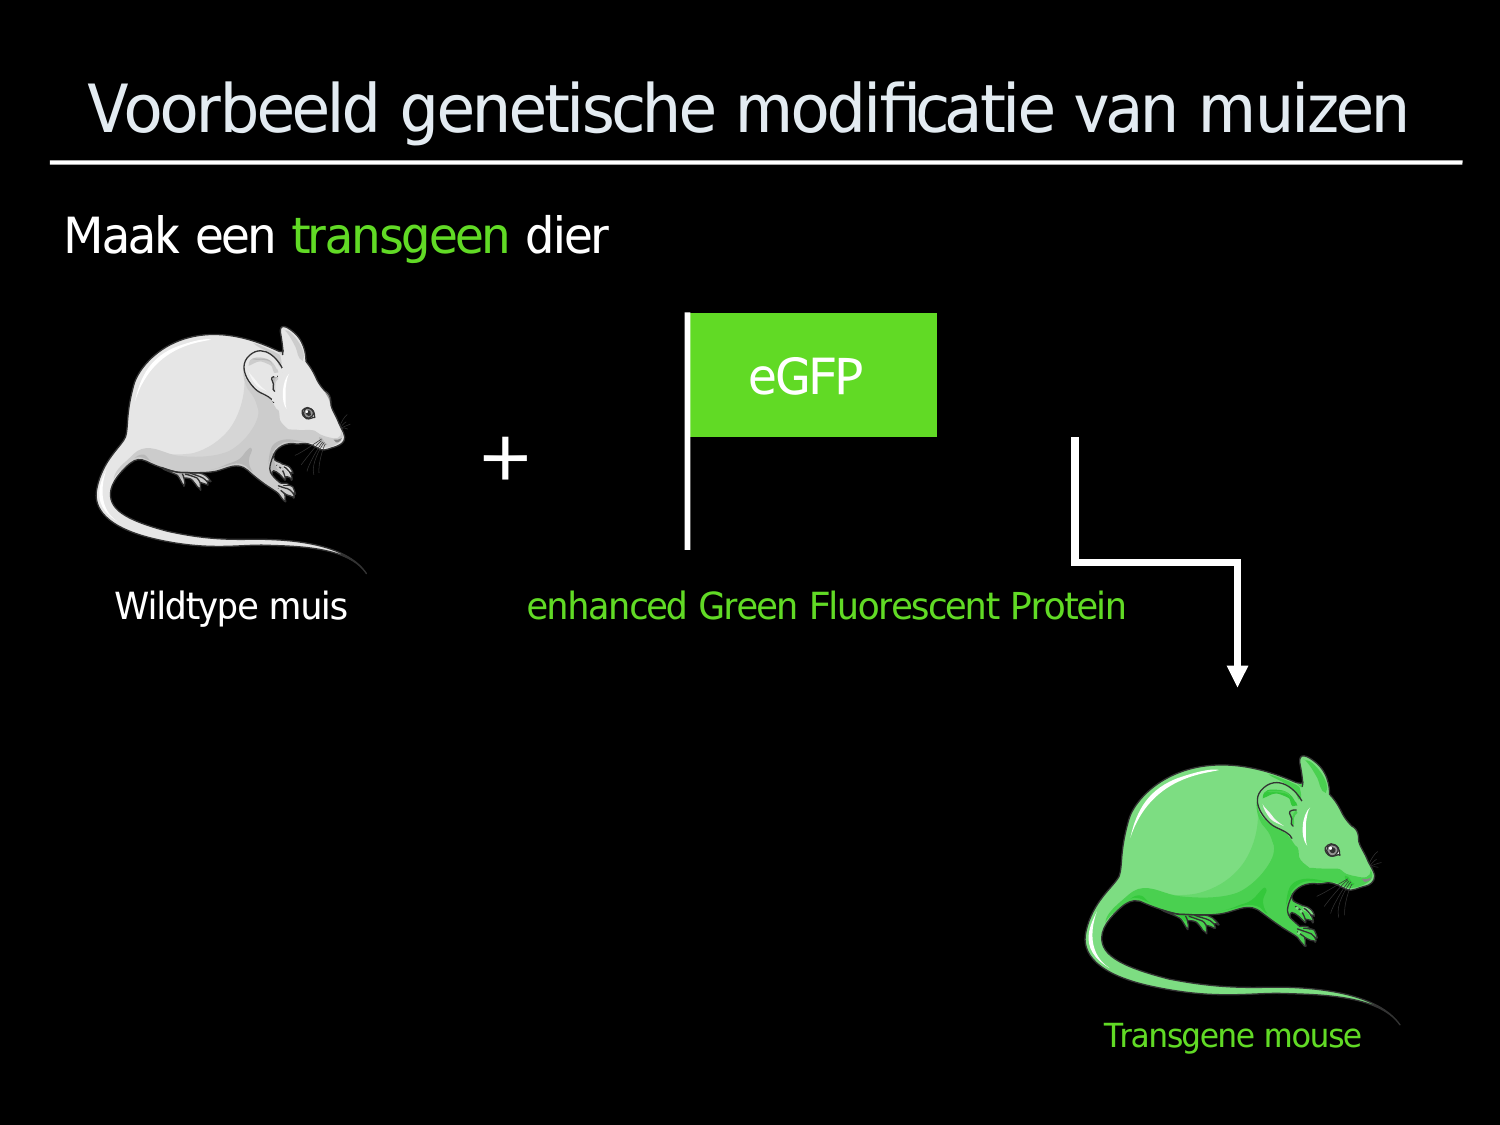

# Voorbeeld genetische modificatie van muizen

Maak een transgeen dier

eGFP
+
enhanced Green Fluorescent Protein

Transgene mouse
Wildtype muis